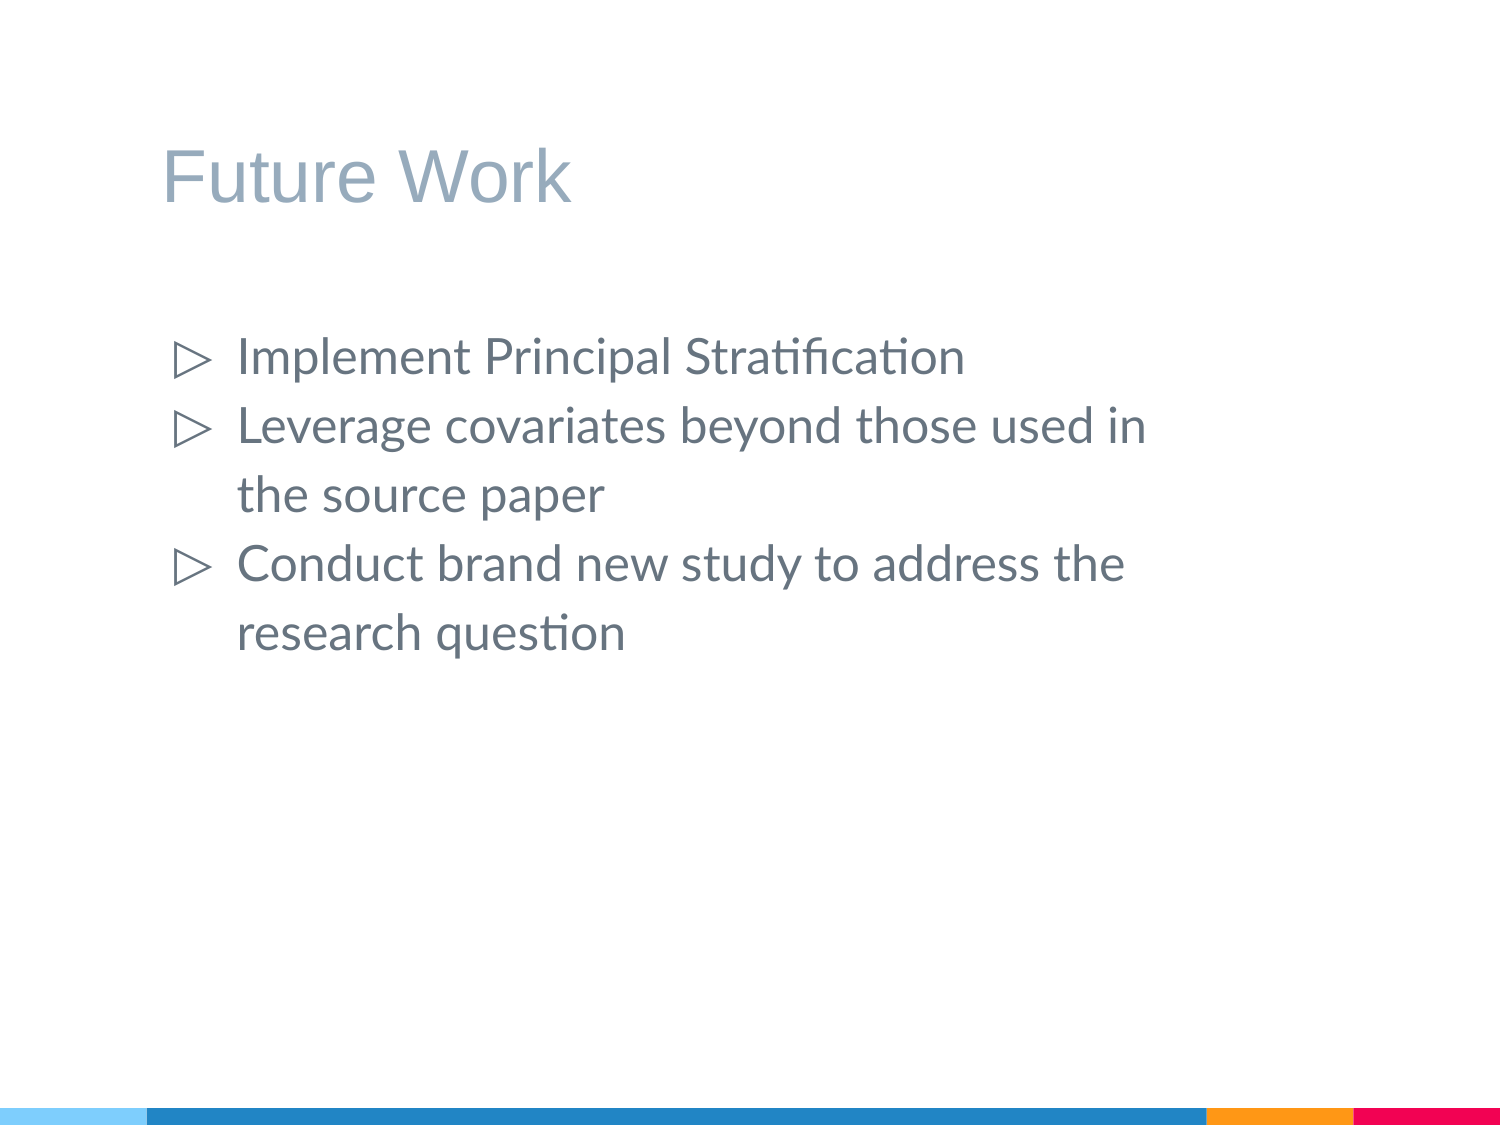

# Future Work
Implement Principal Stratification
Leverage covariates beyond those used in the source paper
Conduct brand new study to address the research question